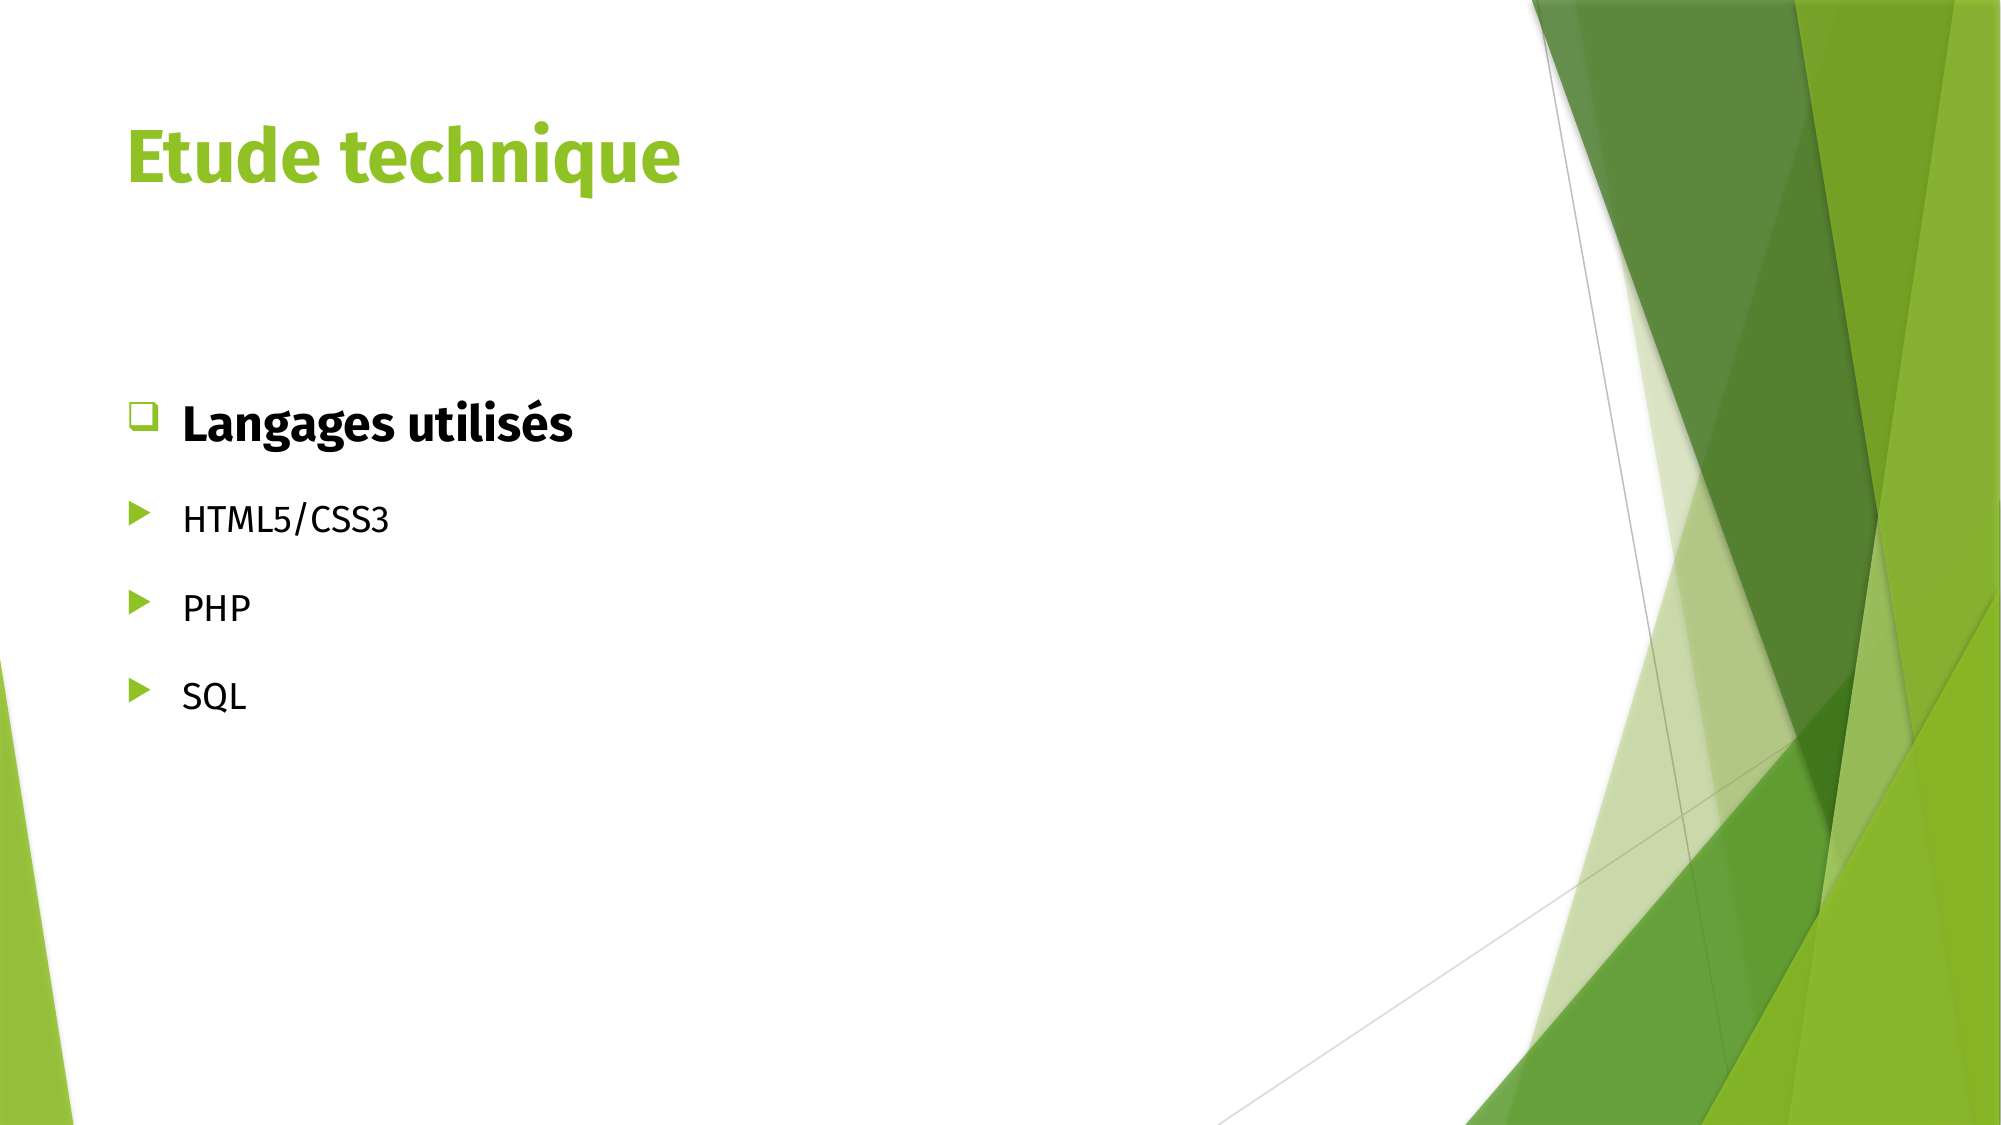

# Etude technique
Langages utilisés
HTML5/CSS3
PHP
SQL